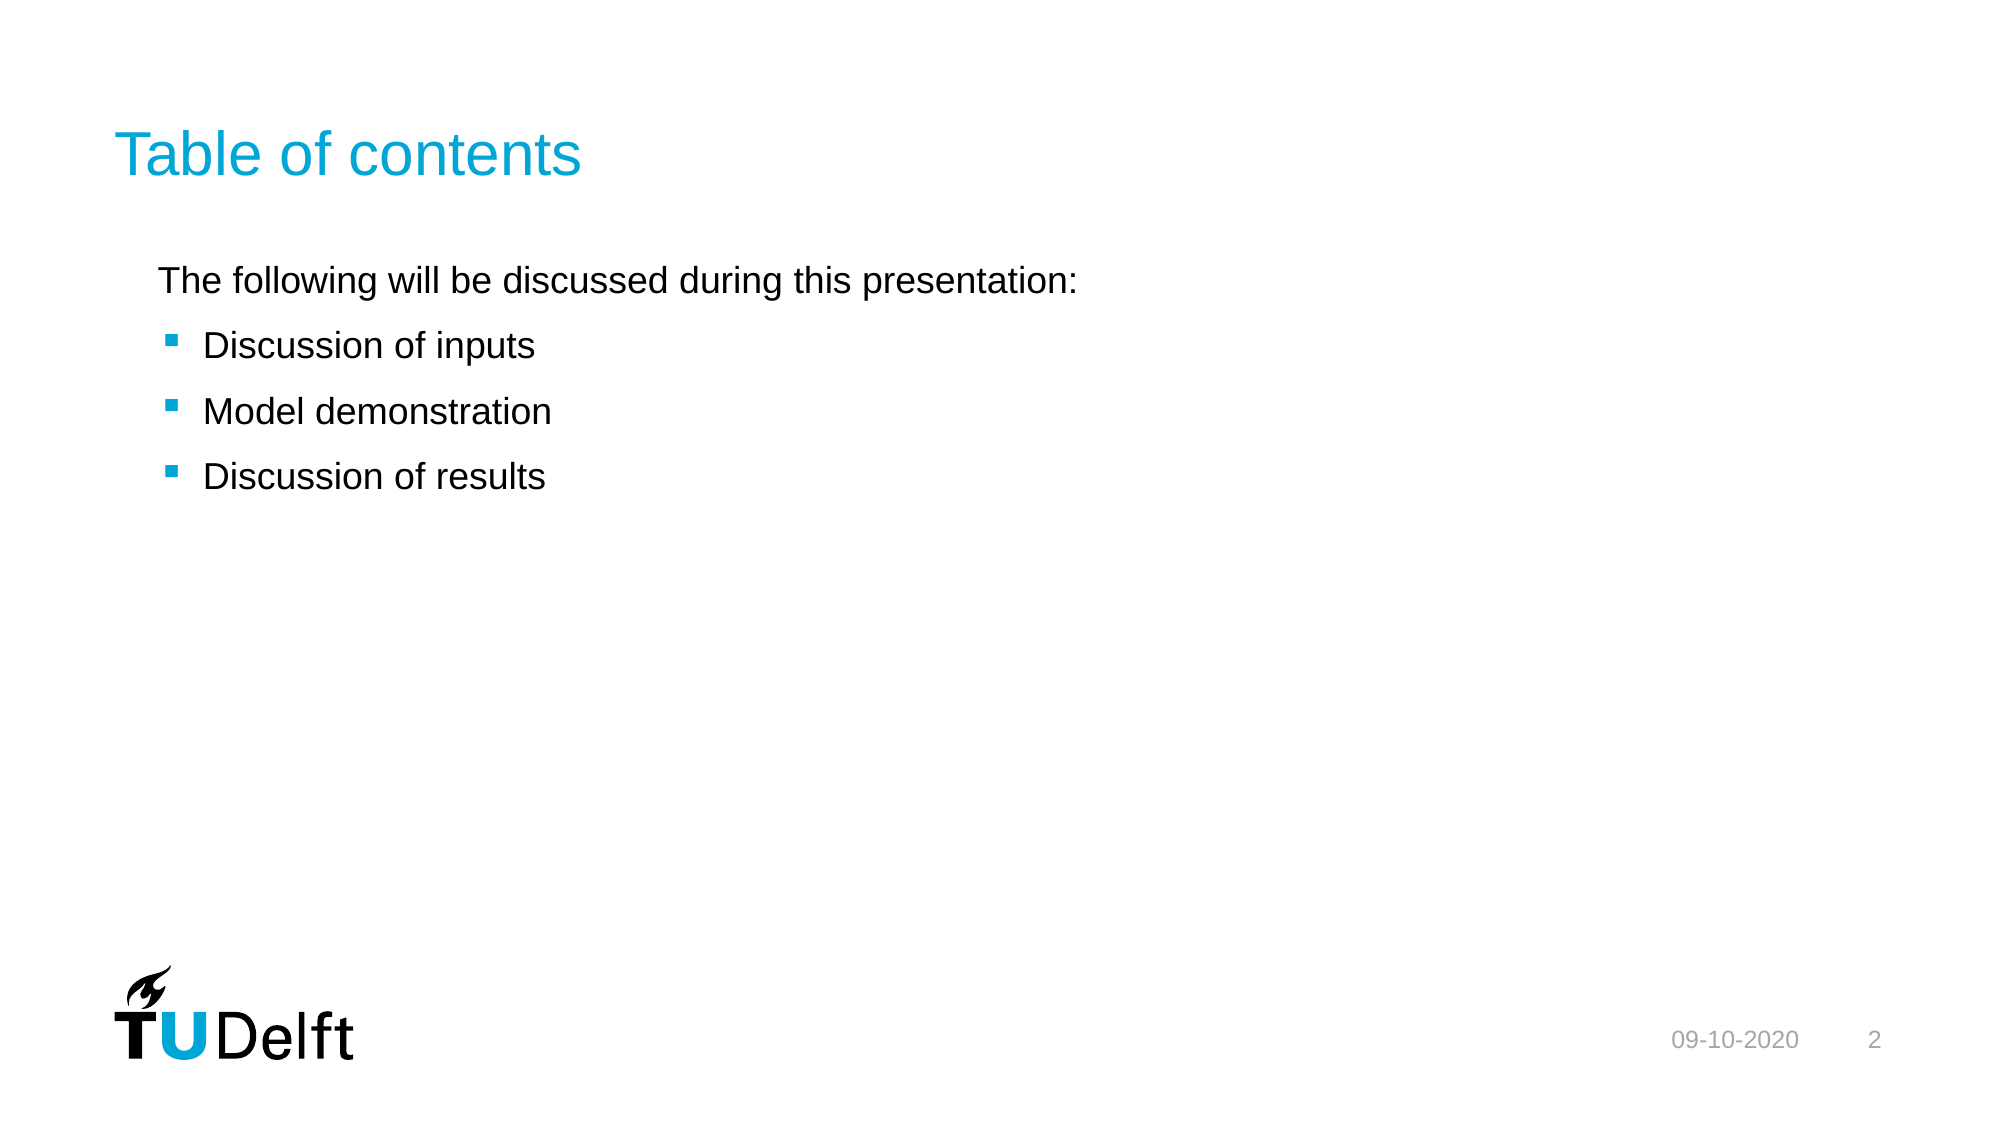

# Table of contents
The following will be discussed during this presentation:
Discussion of inputs
Model demonstration
Discussion of results
09-10-2020
2